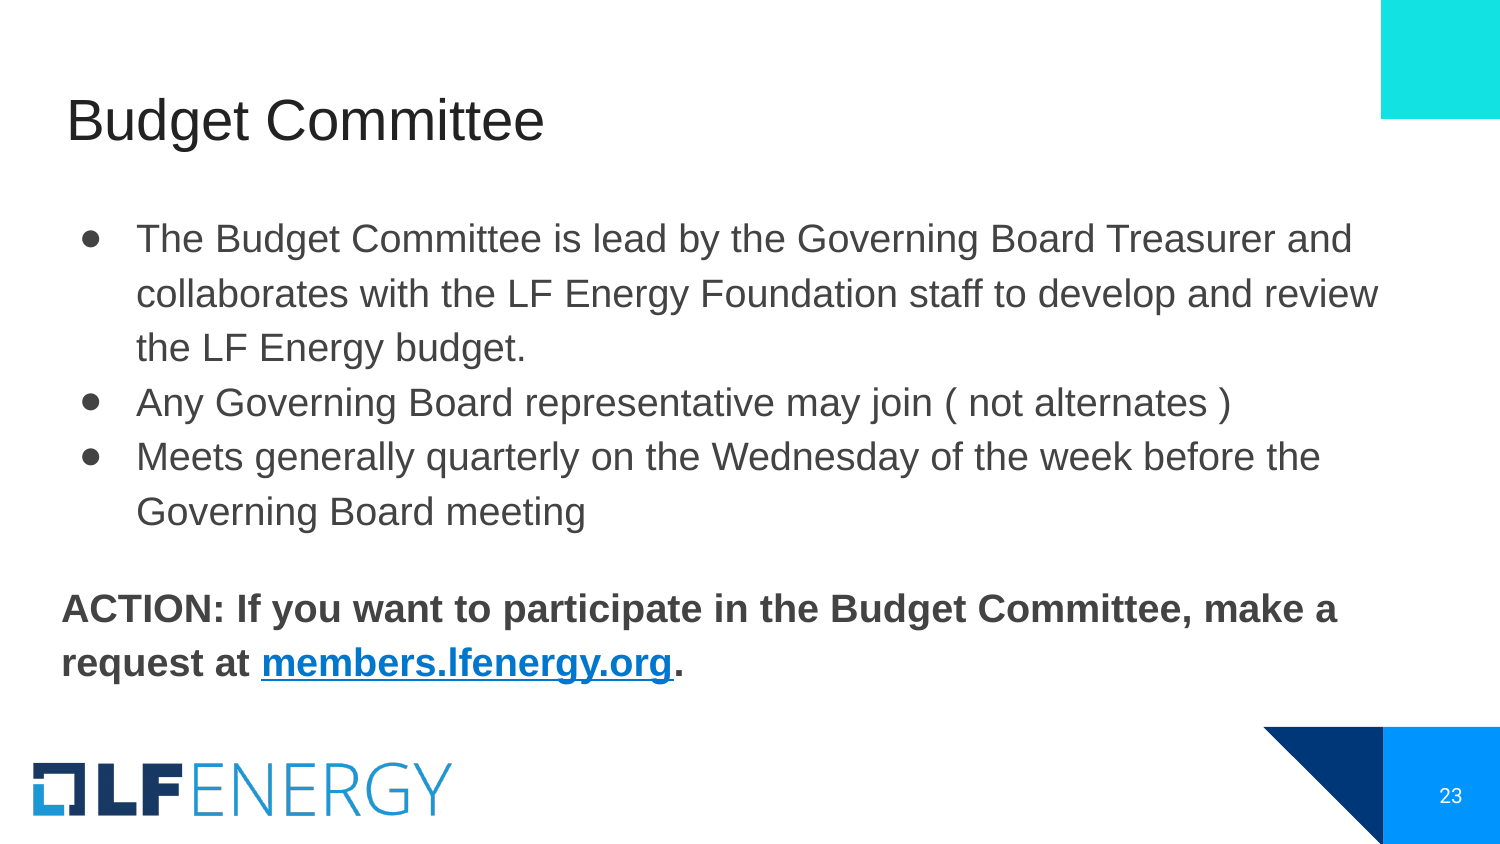

# Budget Committee

The Budget Committee is lead by the Governing Board Treasurer and collaborates with the LF Energy Foundation staff to develop and review the LF Energy budget.
Any Governing Board representative may join ( not alternates )
Meets generally quarterly on the Wednesday of the week before the Governing Board meeting
ACTION: If you want to participate in the Budget Committee, make a request at members.lfenergy.org.
23